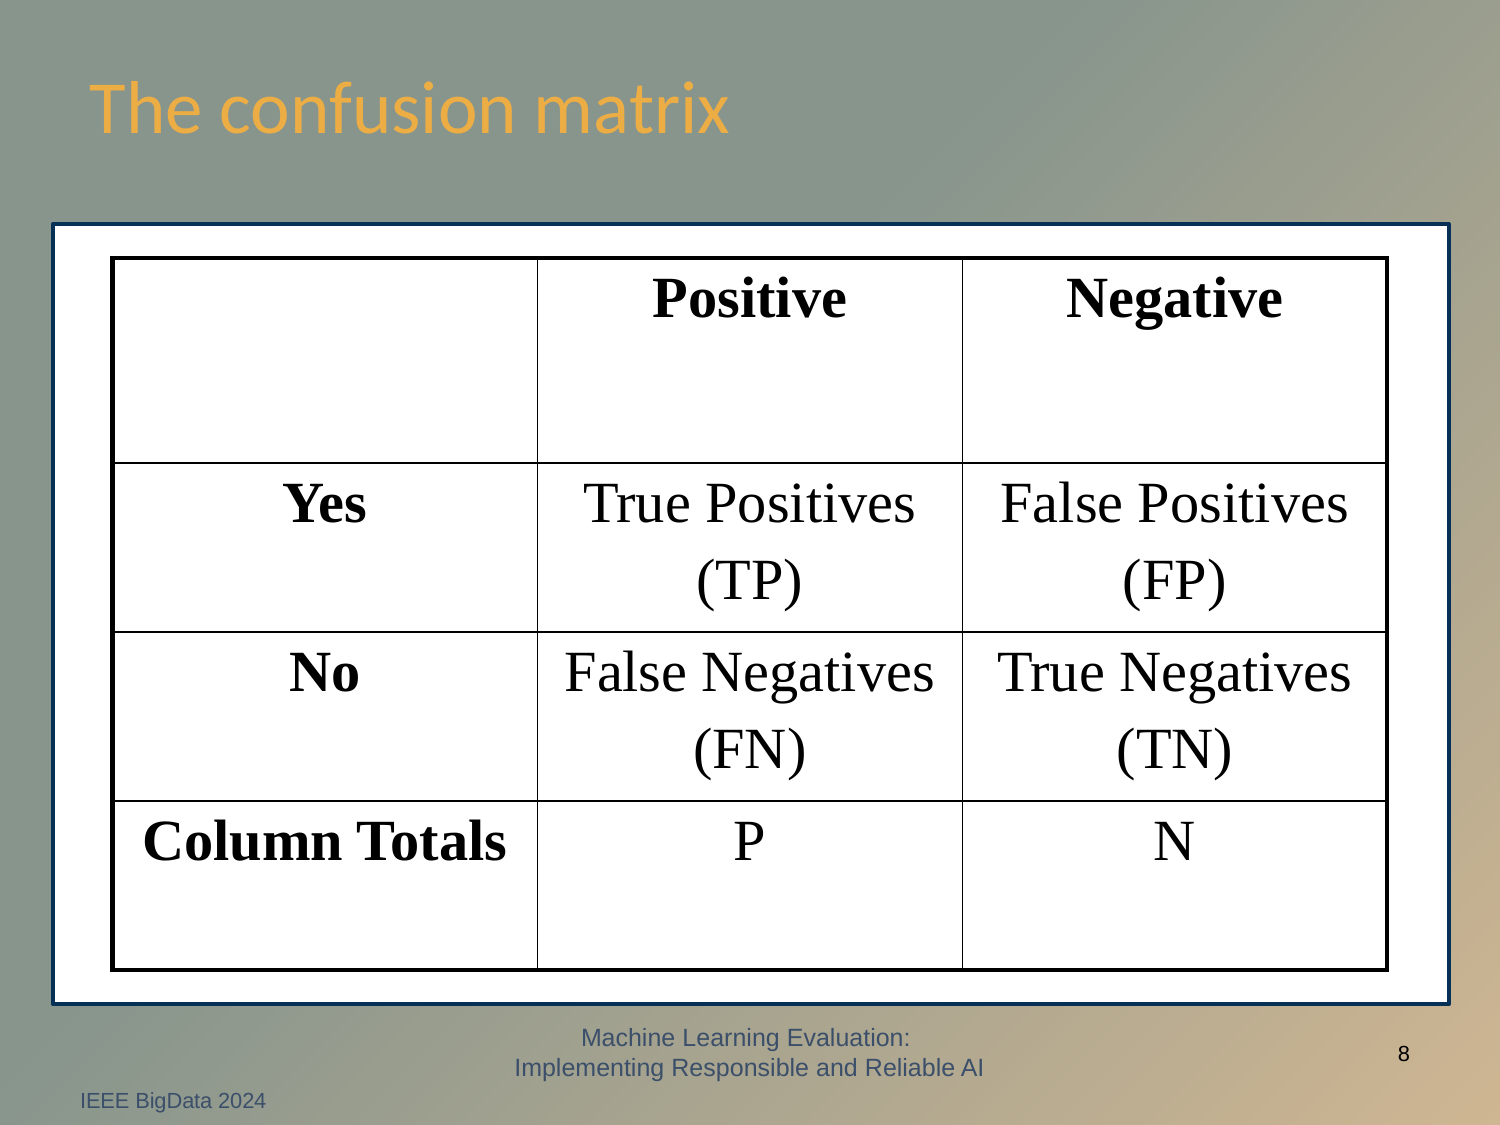

# The confusion matrix

|  | Positive | Negative |
| --- | --- | --- |
| Yes | True Positives (TP) | False Positives (FP) |
| No | False Negatives (FN) | True Negatives (TN) |
| Column Totals | P | N |
Machine Learning Evaluation:
Implementing Responsible and Reliable AI
8
IEEE BigData 2024